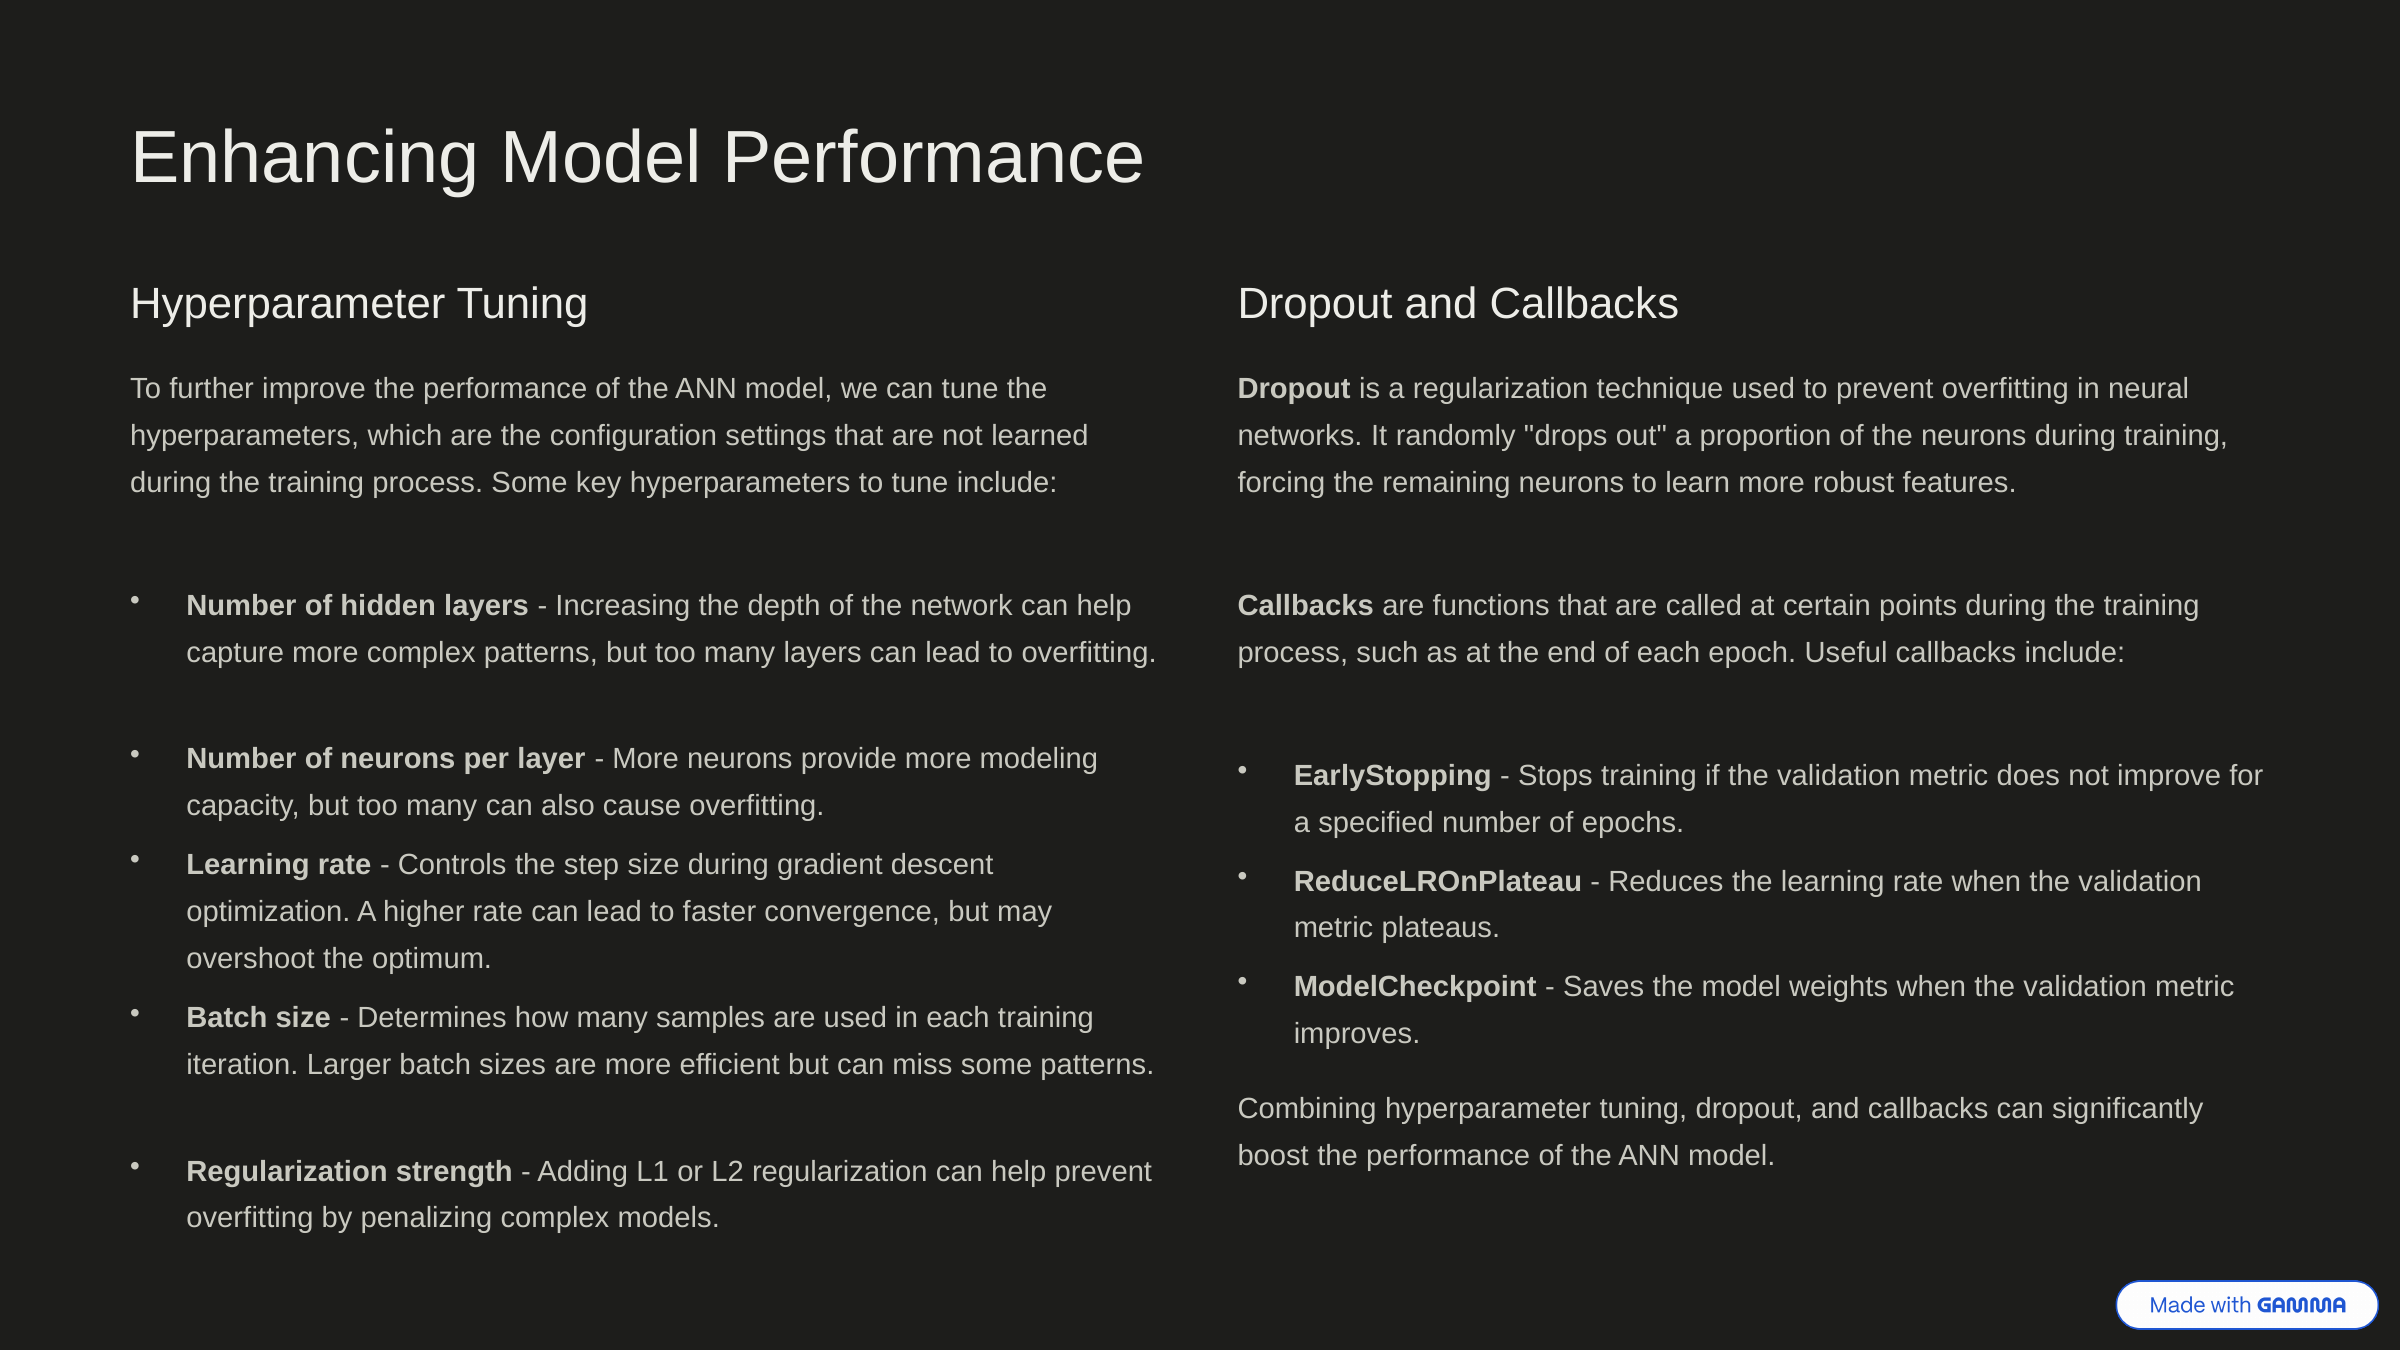

Enhancing Model Performance
Hyperparameter Tuning
Dropout and Callbacks
To further improve the performance of the ANN model, we can tune the hyperparameters, which are the configuration settings that are not learned during the training process. Some key hyperparameters to tune include:
Dropout is a regularization technique used to prevent overfitting in neural networks. It randomly "drops out" a proportion of the neurons during training, forcing the remaining neurons to learn more robust features.
Number of hidden layers - Increasing the depth of the network can help capture more complex patterns, but too many layers can lead to overfitting.
Callbacks are functions that are called at certain points during the training process, such as at the end of each epoch. Useful callbacks include:
Number of neurons per layer - More neurons provide more modeling capacity, but too many can also cause overfitting.
EarlyStopping - Stops training if the validation metric does not improve for a specified number of epochs.
Learning rate - Controls the step size during gradient descent optimization. A higher rate can lead to faster convergence, but may overshoot the optimum.
ReduceLROnPlateau - Reduces the learning rate when the validation metric plateaus.
ModelCheckpoint - Saves the model weights when the validation metric improves.
Batch size - Determines how many samples are used in each training iteration. Larger batch sizes are more efficient but can miss some patterns.
Combining hyperparameter tuning, dropout, and callbacks can significantly boost the performance of the ANN model.
Regularization strength - Adding L1 or L2 regularization can help prevent overfitting by penalizing complex models.